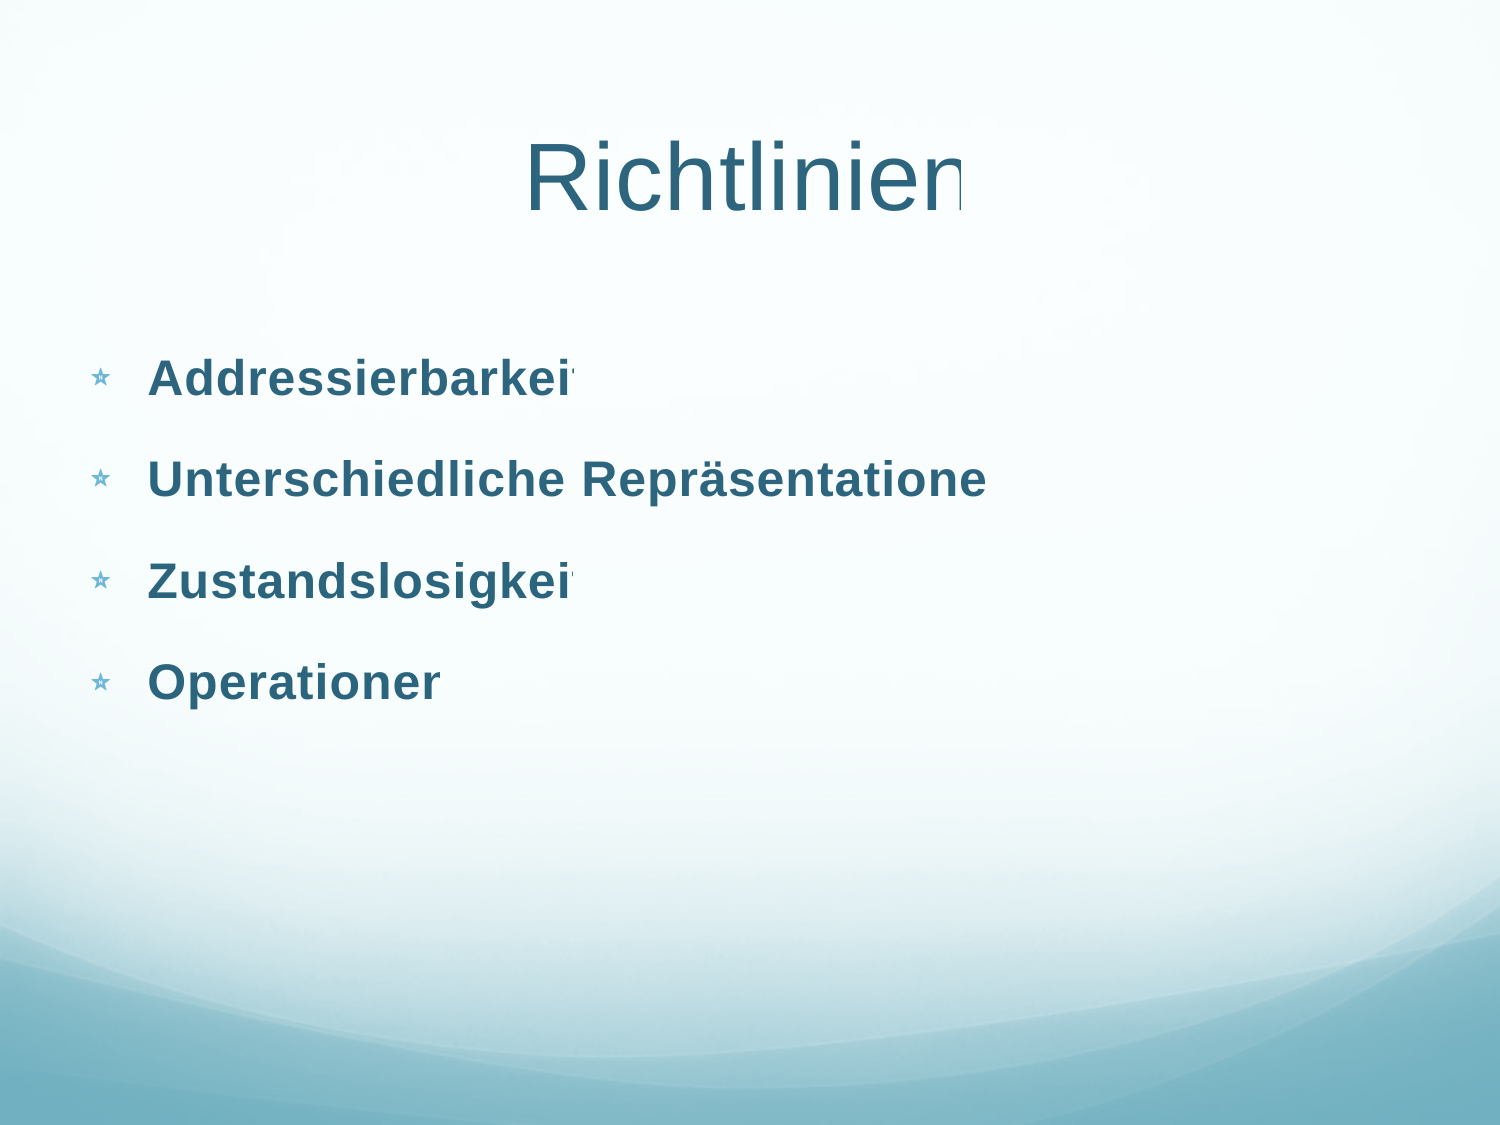

# Richtlinien
Addressierbarkeit
Unterschiedliche Repräsentationen
Zustandslosigkeit
Operationen